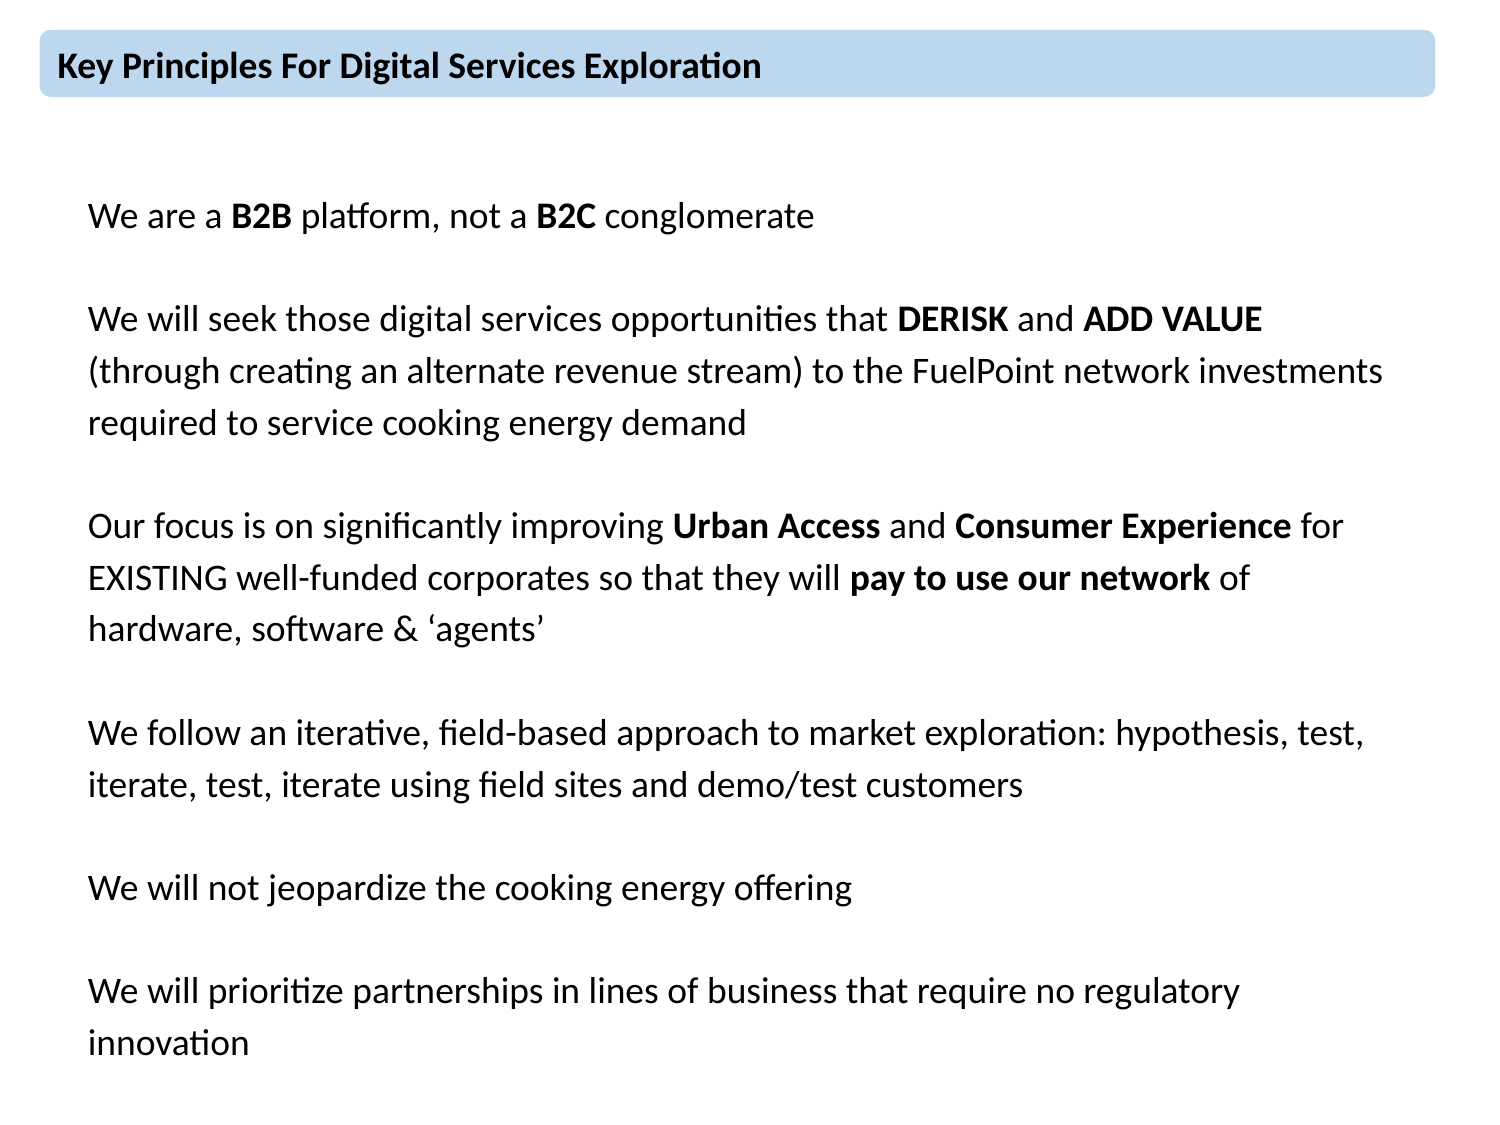

Key Principles For Digital Services Exploration
We are a B2B platform, not a B2C conglomerate

We will seek those digital services opportunities that DERISK and ADD VALUE (through creating an alternate revenue stream) to the FuelPoint network investments required to service cooking energy demand

Our focus is on significantly improving Urban Access and Consumer Experience for EXISTING well-funded corporates so that they will pay to use our network of hardware, software & ‘agents’

We follow an iterative, field-based approach to market exploration: hypothesis, test, iterate, test, iterate using field sites and demo/test customers

We will not jeopardize the cooking energy offering

We will prioritize partnerships in lines of business that require no regulatory innovation